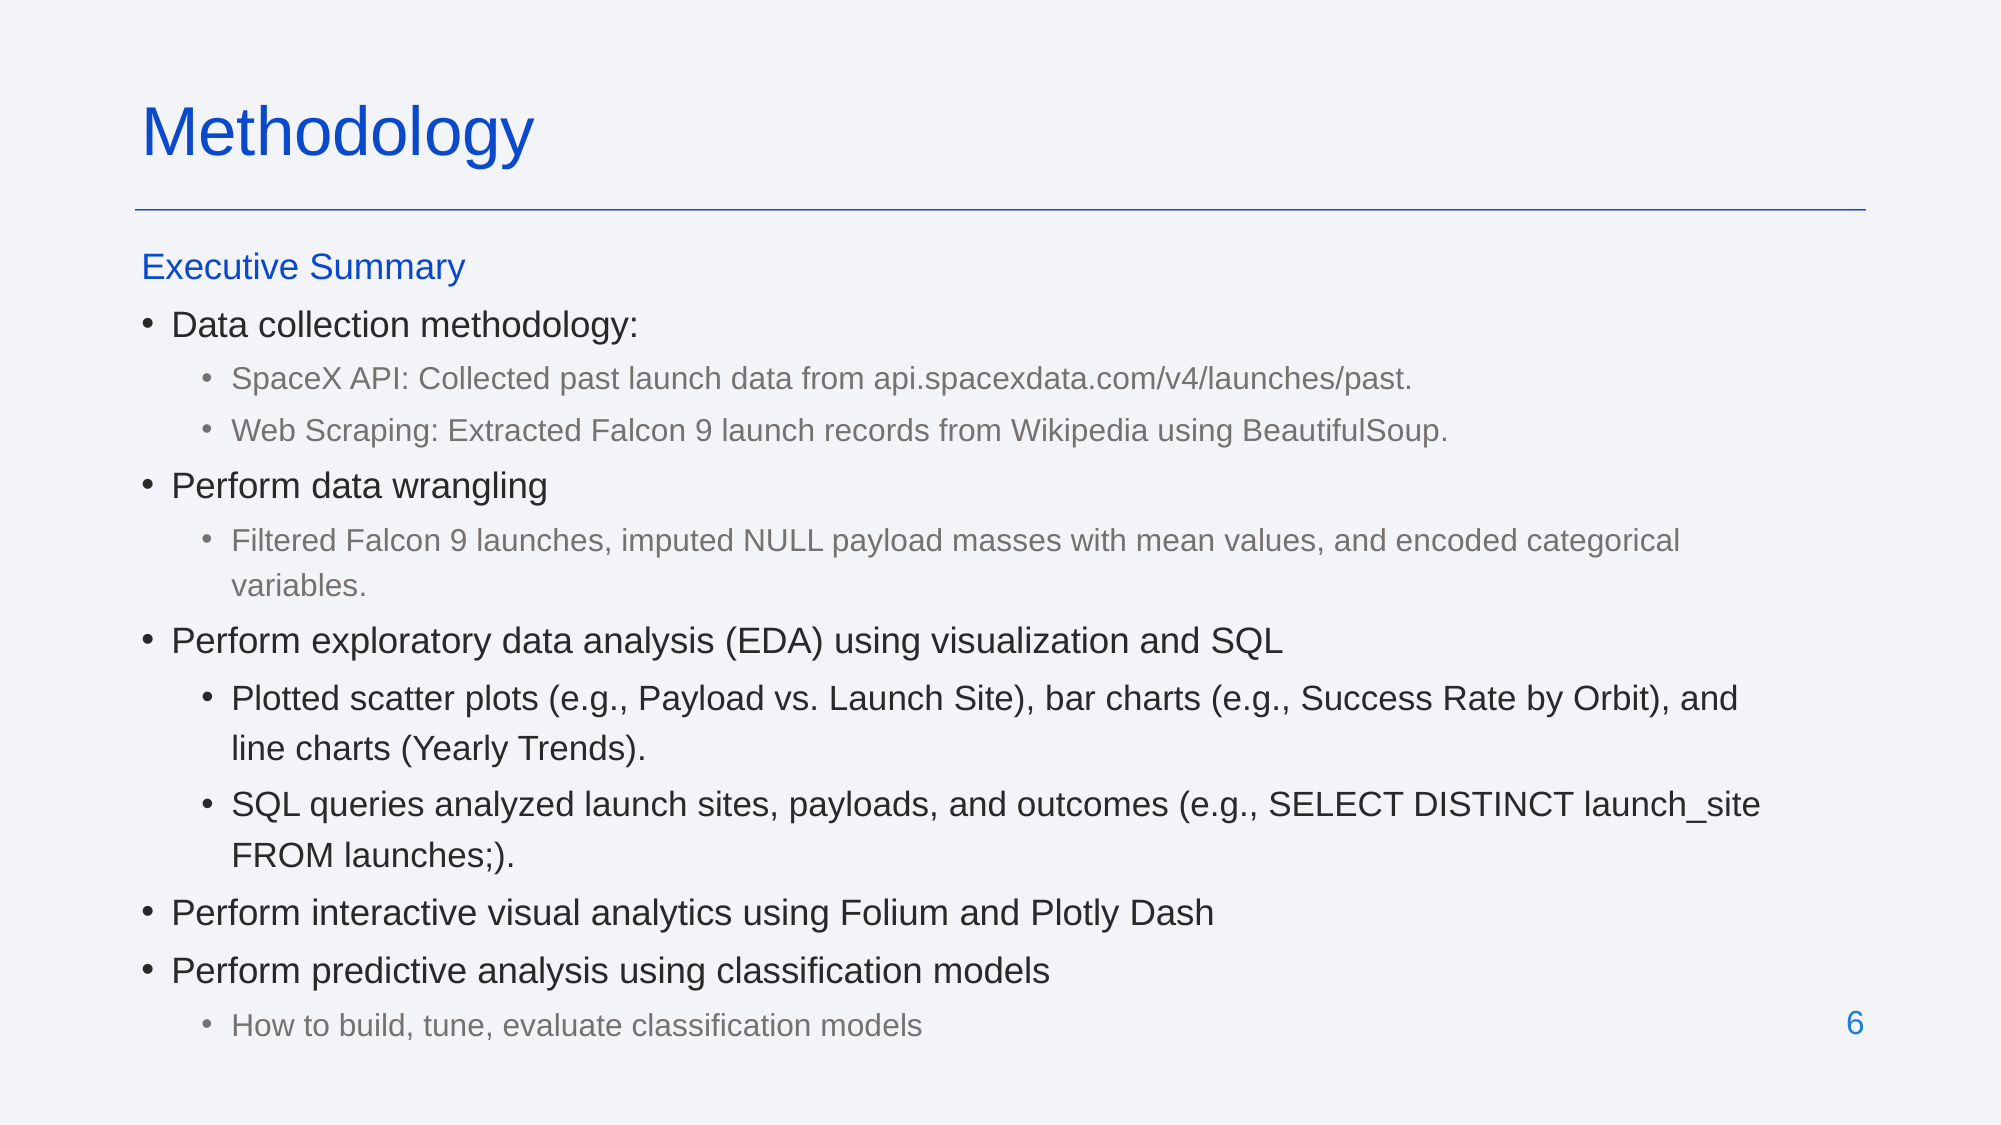

Methodology
Executive Summary
Data collection methodology:
SpaceX API: Collected past launch data from api.spacexdata.com/v4/launches/past.
Web Scraping: Extracted Falcon 9 launch records from Wikipedia using BeautifulSoup.
Perform data wrangling
Filtered Falcon 9 launches, imputed NULL payload masses with mean values, and encoded categorical variables.
Perform exploratory data analysis (EDA) using visualization and SQL
Plotted scatter plots (e.g., Payload vs. Launch Site), bar charts (e.g., Success Rate by Orbit), and line charts (Yearly Trends).
SQL queries analyzed launch sites, payloads, and outcomes (e.g., SELECT DISTINCT launch_site FROM launches;).
Perform interactive visual analytics using Folium and Plotly Dash
Perform predictive analysis using classification models
How to build, tune, evaluate classification models

6